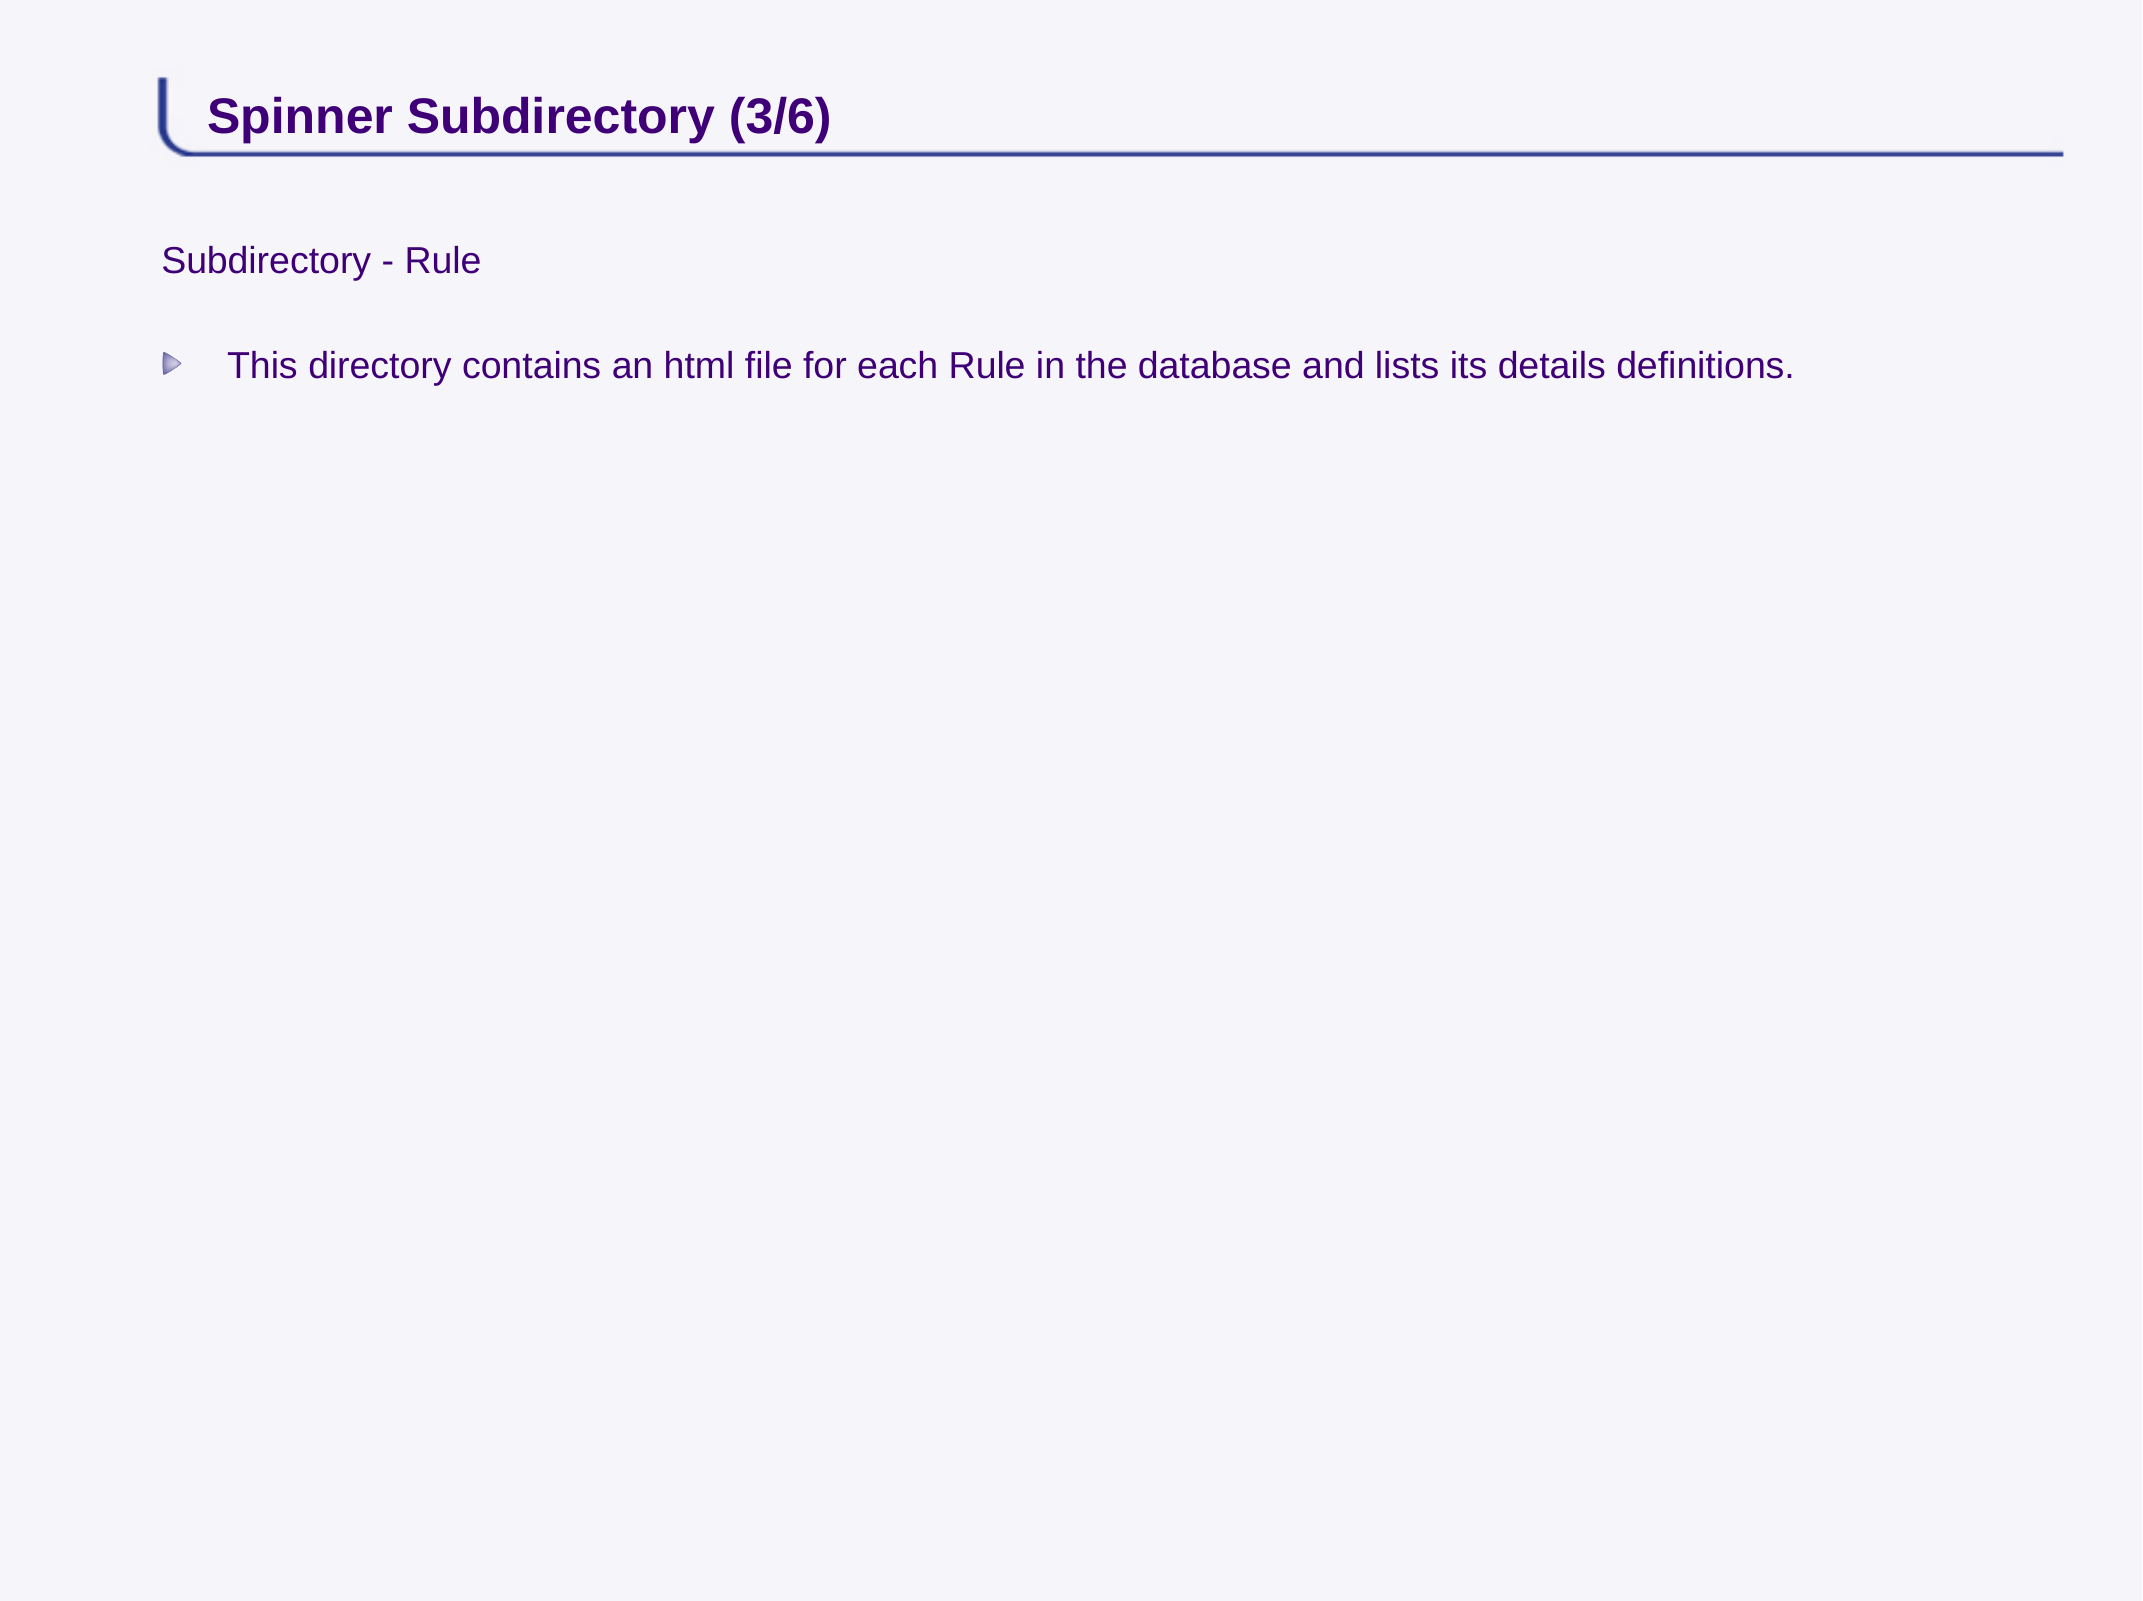

# Spinner Subdirectory (3/6)
Subdirectory - Rule

This directory contains an html file for each Rule in the database and lists its details definitions.